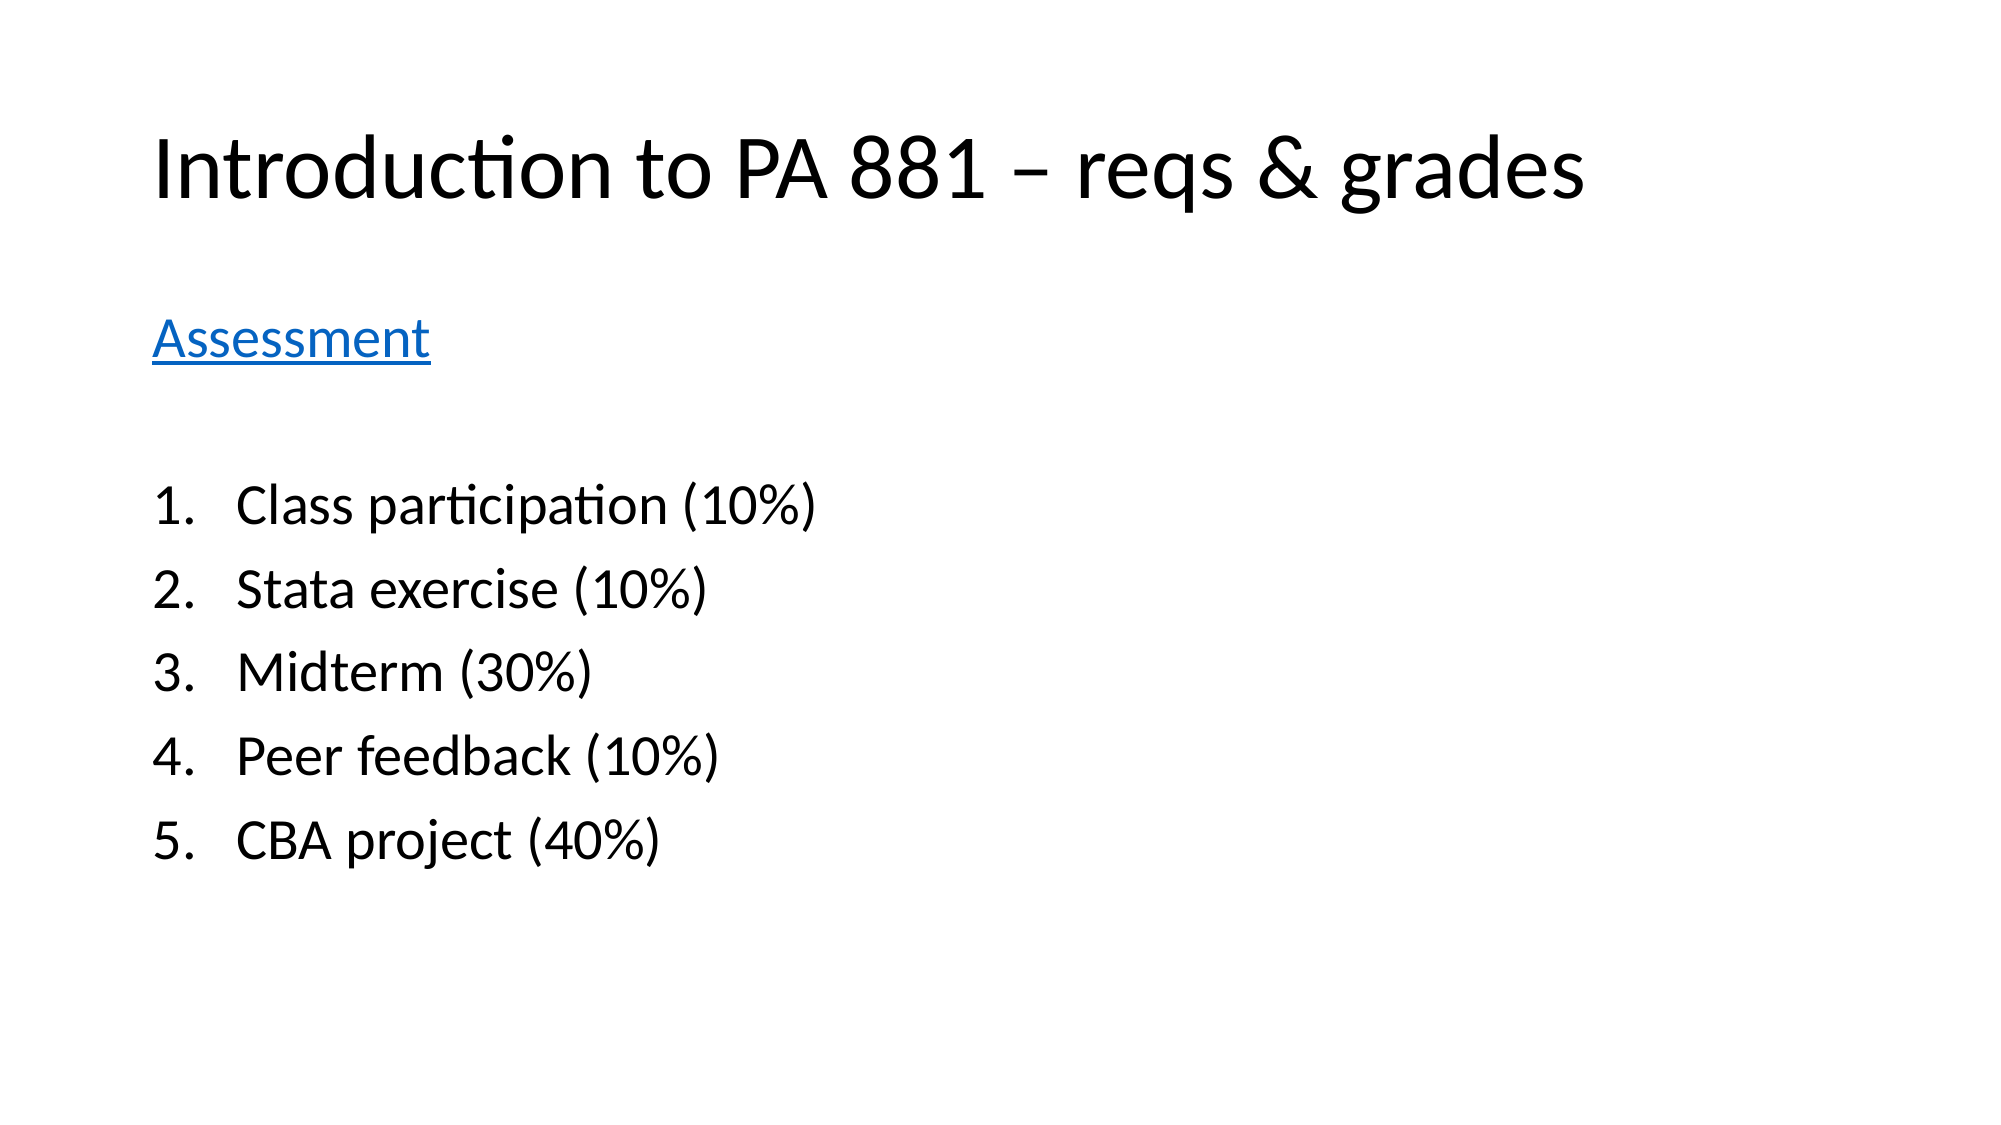

# Introduction to PA 881 – reqs & grades
Assessment

Class participation (10%)
Stata exercise (10%)
Midterm (30%)
Peer feedback (10%)
CBA project (40%)